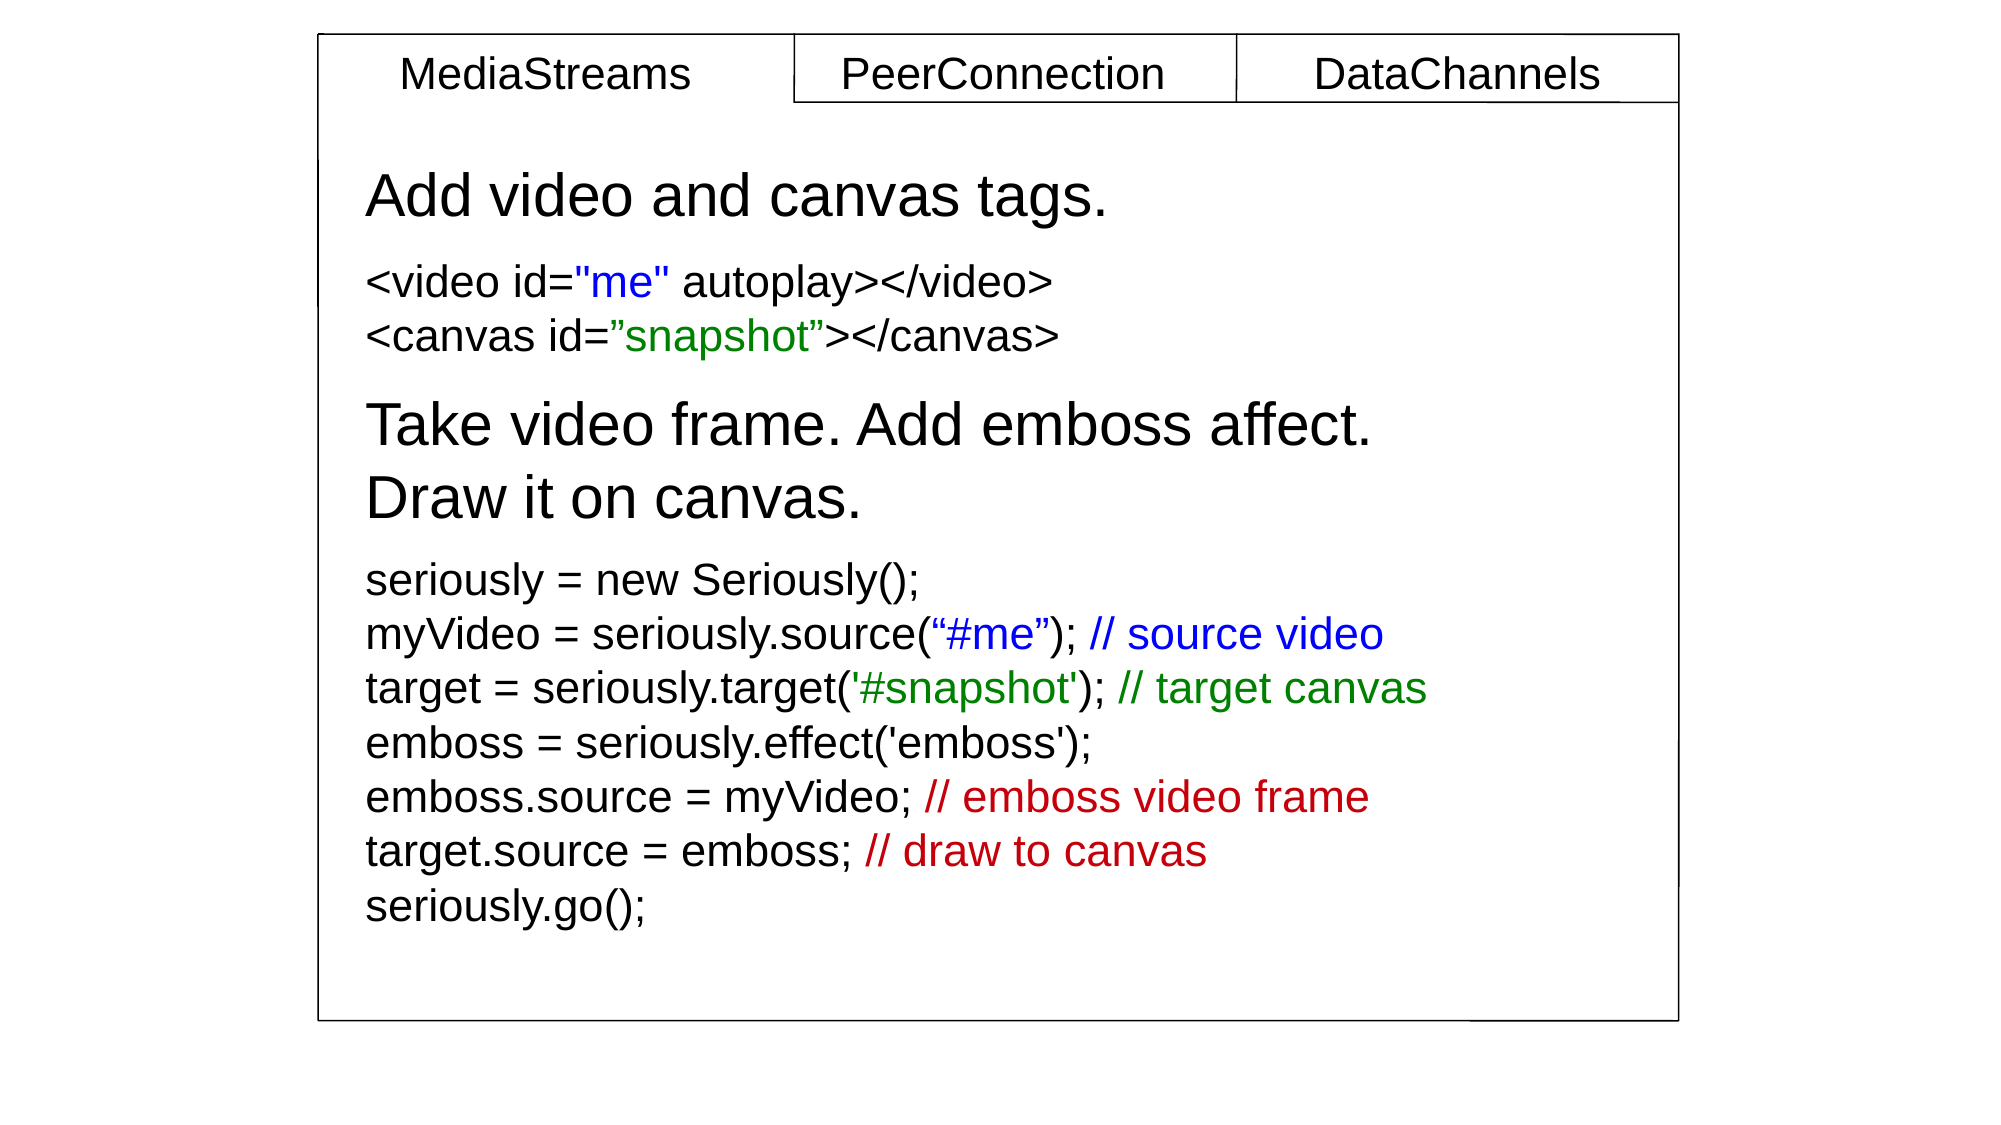

MediaStreams
PeerConnection
DataChannels

Add video and canvas tags.
<video id="me" autoplay></video>
<canvas id=”snapshot”></canvas>
Take video frame. Add emboss affect.
Draw it on canvas.
seriously = new Seriously();
myVideo = seriously.source(“#me”); // source video
target = seriously.target('#snapshot'); // target canvas
emboss = seriously.effect('emboss');
emboss.source = myVideo; // emboss video frame
target.source = emboss; // draw to canvas
seriously.go();